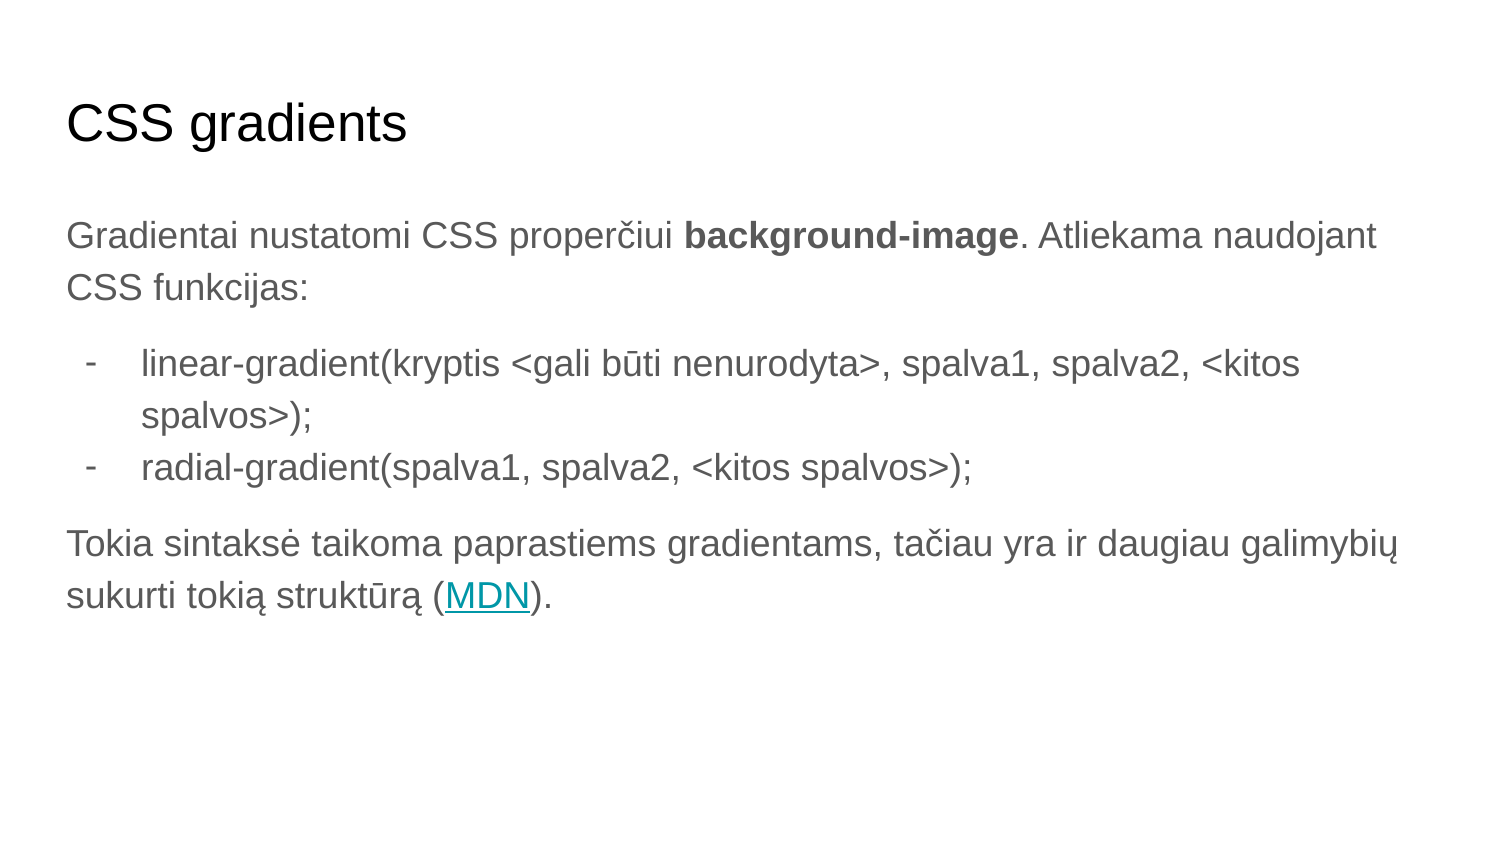

# CSS gradients
Gradientai nustatomi CSS properčiui background-image. Atliekama naudojant CSS funkcijas:
linear-gradient(kryptis <gali būti nenurodyta>, spalva1, spalva2, <kitos spalvos>);
radial-gradient(spalva1, spalva2, <kitos spalvos>);
Tokia sintaksė taikoma paprastiems gradientams, tačiau yra ir daugiau galimybių sukurti tokią struktūrą (MDN).